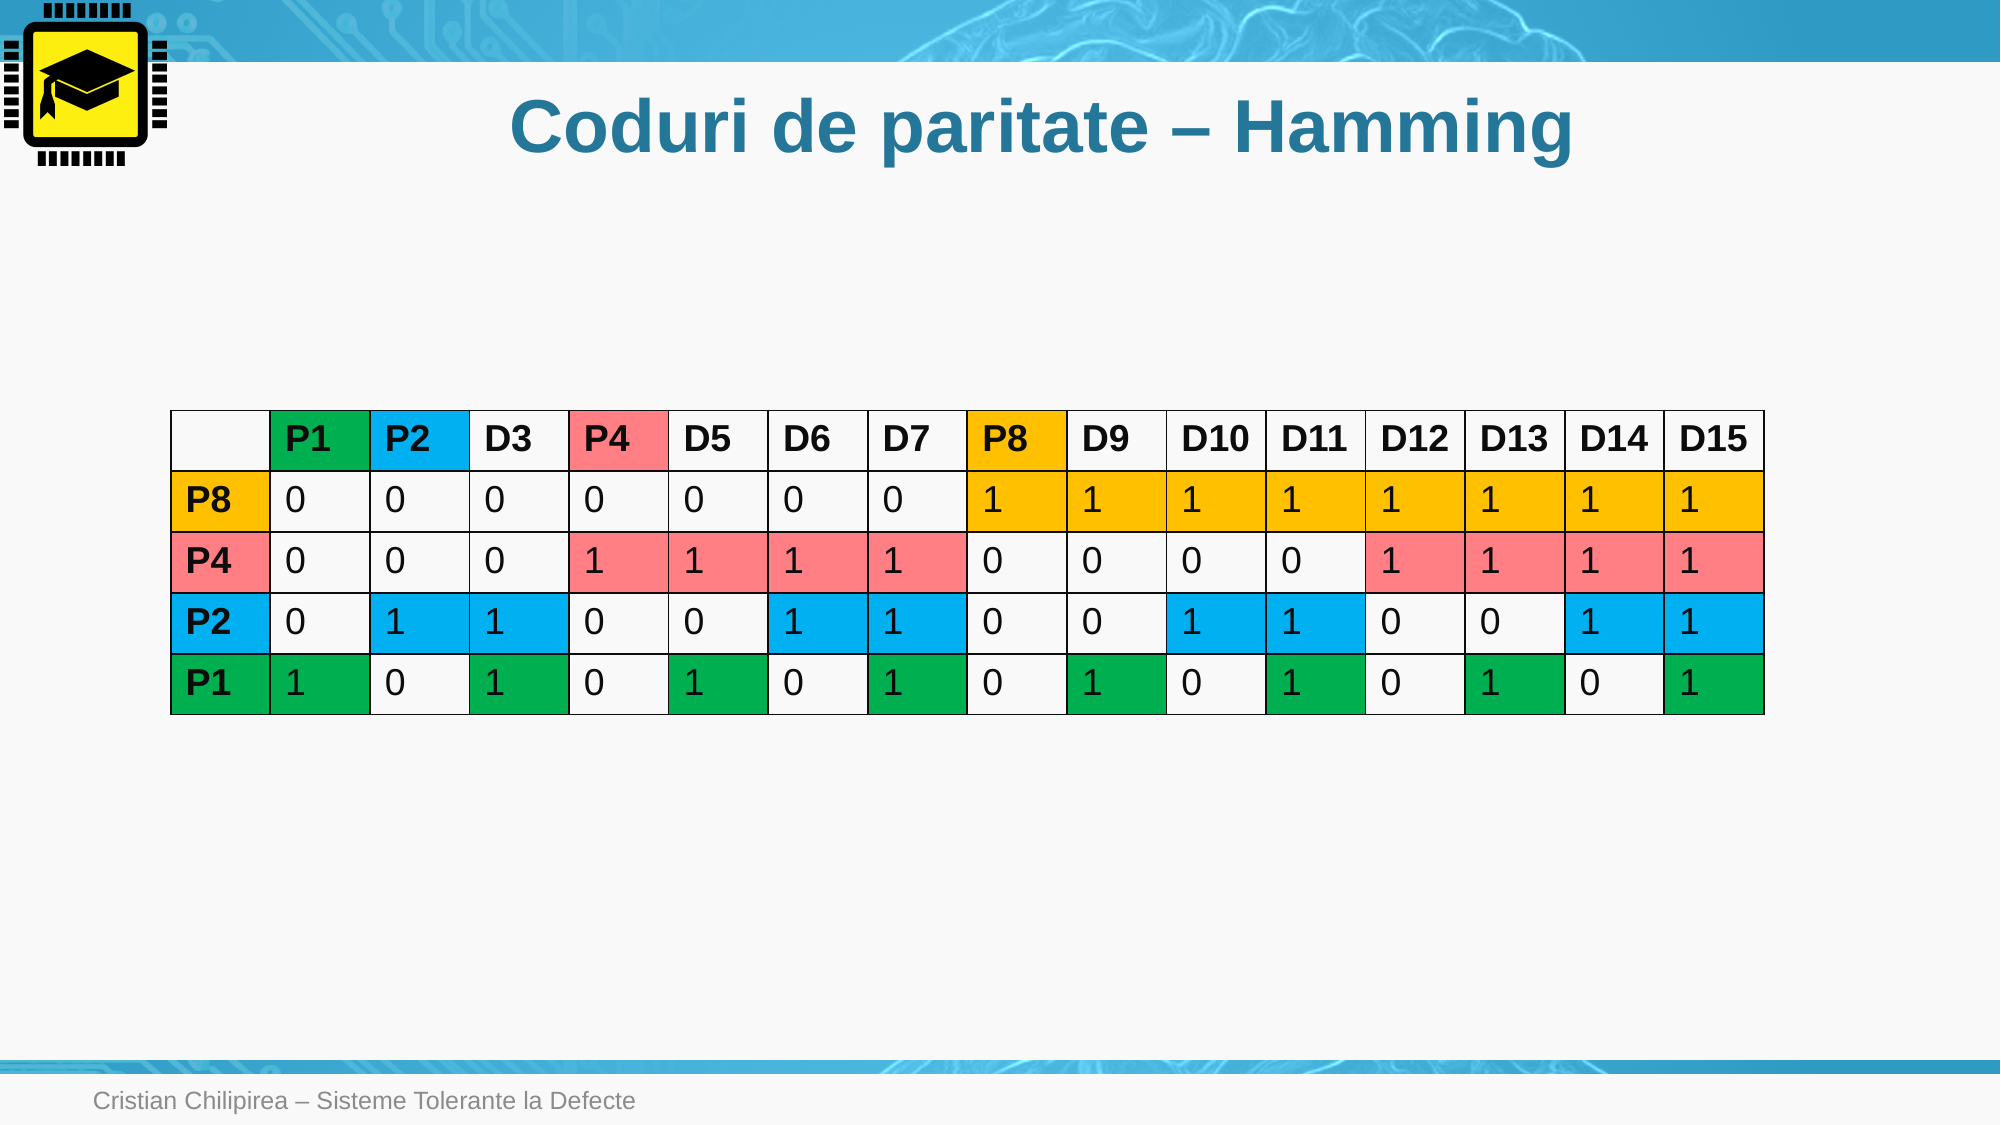

# Coduri de paritate – Hamming
|  | P1 | P2 | D3 | P4 | D5 | D6 | D7 | P8 | D9 | D10 | D11 | D12 | D13 | D14 | D15 |
| --- | --- | --- | --- | --- | --- | --- | --- | --- | --- | --- | --- | --- | --- | --- | --- |
| P8 | 0 | 0 | 0 | 0 | 0 | 0 | 0 | 1 | 1 | 1 | 1 | 1 | 1 | 1 | 1 |
| P4 | 0 | 0 | 0 | 1 | 1 | 1 | 1 | 0 | 0 | 0 | 0 | 1 | 1 | 1 | 1 |
| P2 | 0 | 1 | 1 | 0 | 0 | 1 | 1 | 0 | 0 | 1 | 1 | 0 | 0 | 1 | 1 |
| P1 | 1 | 0 | 1 | 0 | 1 | 0 | 1 | 0 | 1 | 0 | 1 | 0 | 1 | 0 | 1 |
Cristian Chilipirea – Sisteme Tolerante la Defecte